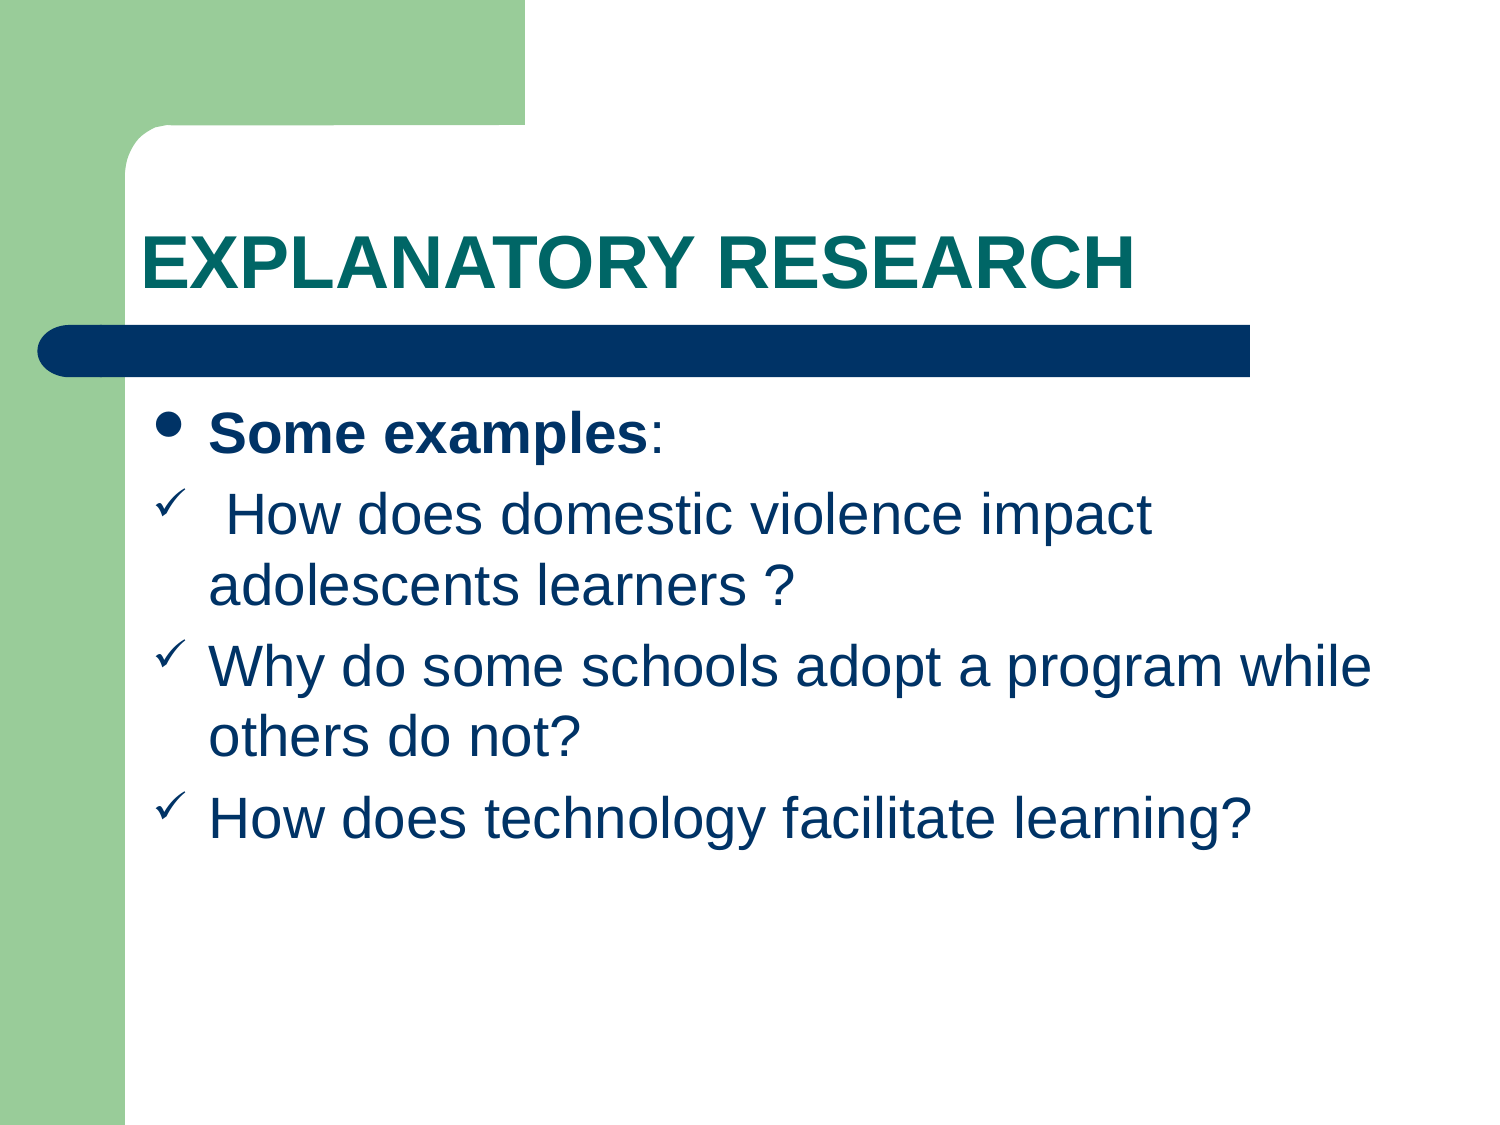

# EXPLANATORY RESEARCH
Some examples:
 How does domestic violence impact adolescents learners ?
Why do some schools adopt a program while others do not?
How does technology facilitate learning?